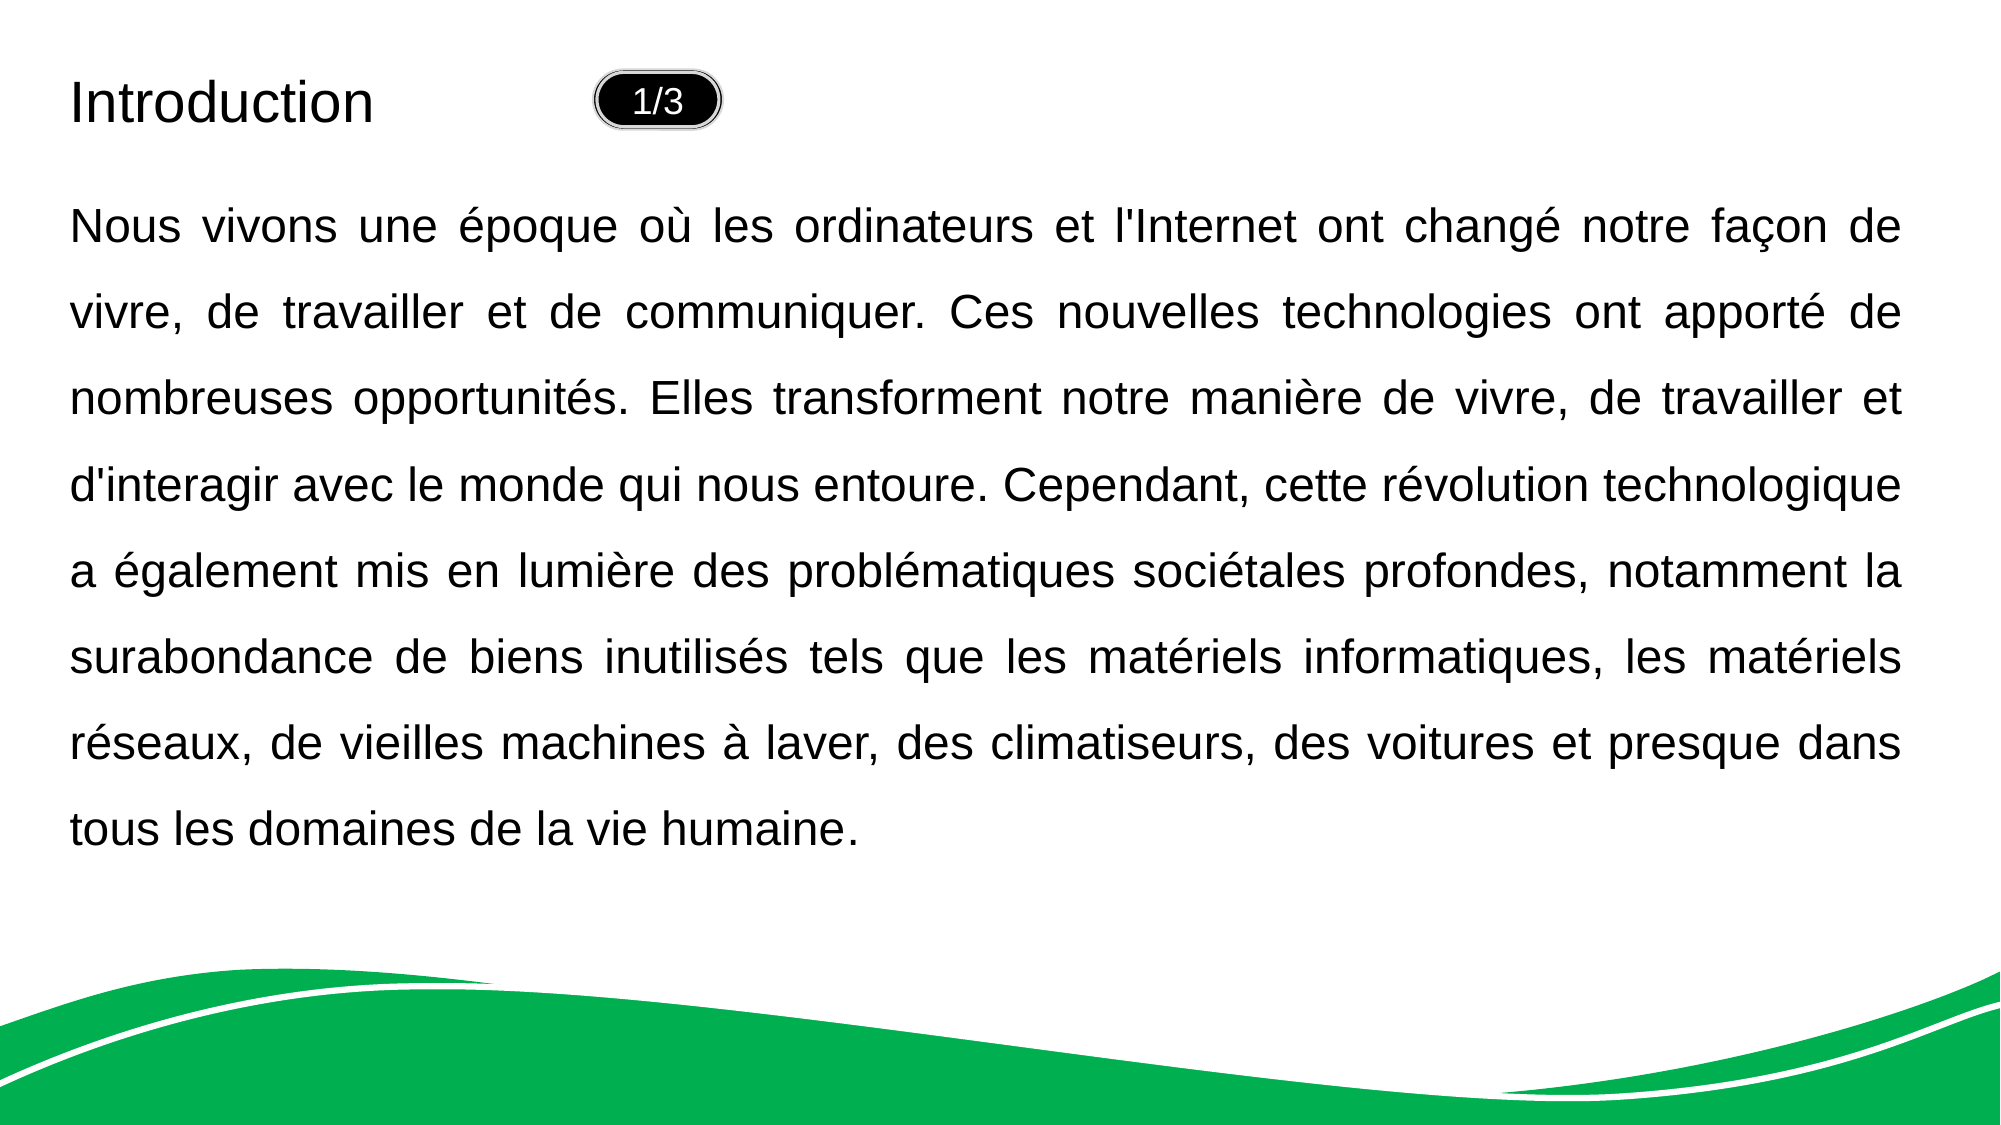

1/3
Introduction
Nous vivons une époque où les ordinateurs et l'Internet ont changé notre façon de vivre, de travailler et de communiquer. Ces nouvelles technologies ont apporté de nombreuses opportunités. Elles transforment notre manière de vivre, de travailler et d'interagir avec le monde qui nous entoure. Cependant, cette révolution technologique a également mis en lumière des problématiques sociétales profondes, notamment la surabondance de biens inutilisés tels que les matériels informatiques, les matériels réseaux, de vieilles machines à laver, des climatiseurs, des voitures et presque dans tous les domaines de la vie humaine.